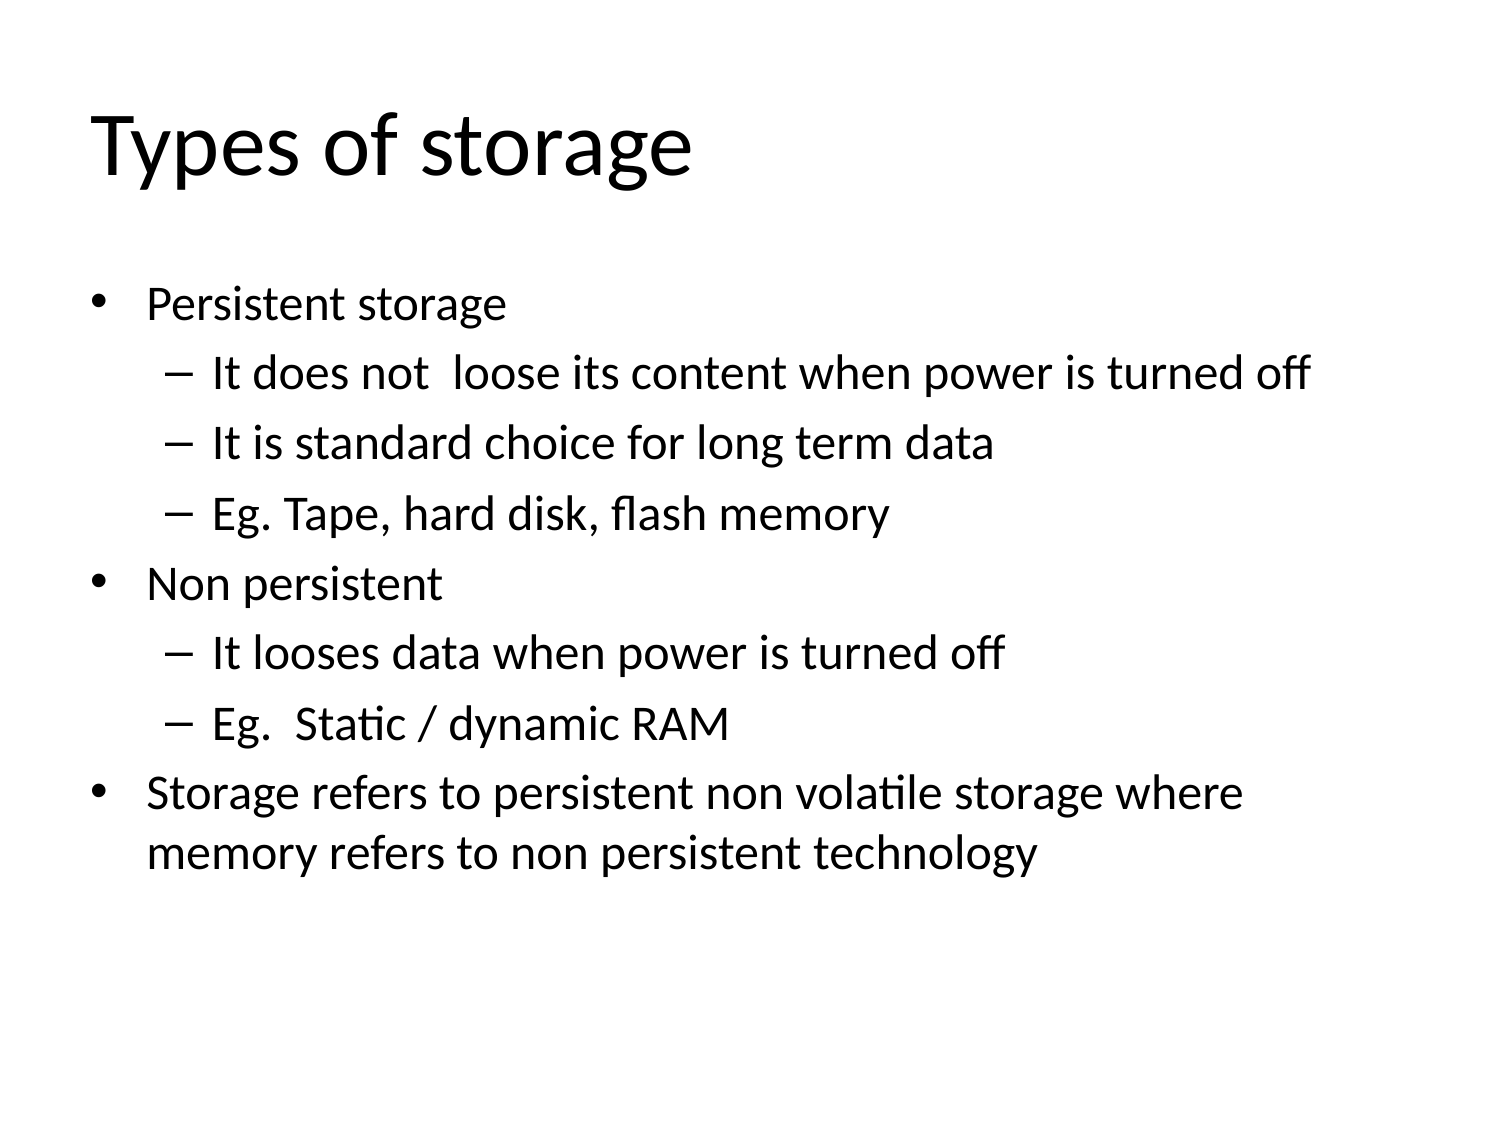

# Types of storage
Persistent storage
It does not  loose its content when power is turned off
It is standard choice for long term data
Eg. Tape, hard disk, flash memory
Non persistent
It looses data when power is turned off
Eg.  Static / dynamic RAM
Storage refers to persistent non volatile storage where memory refers to non persistent technology